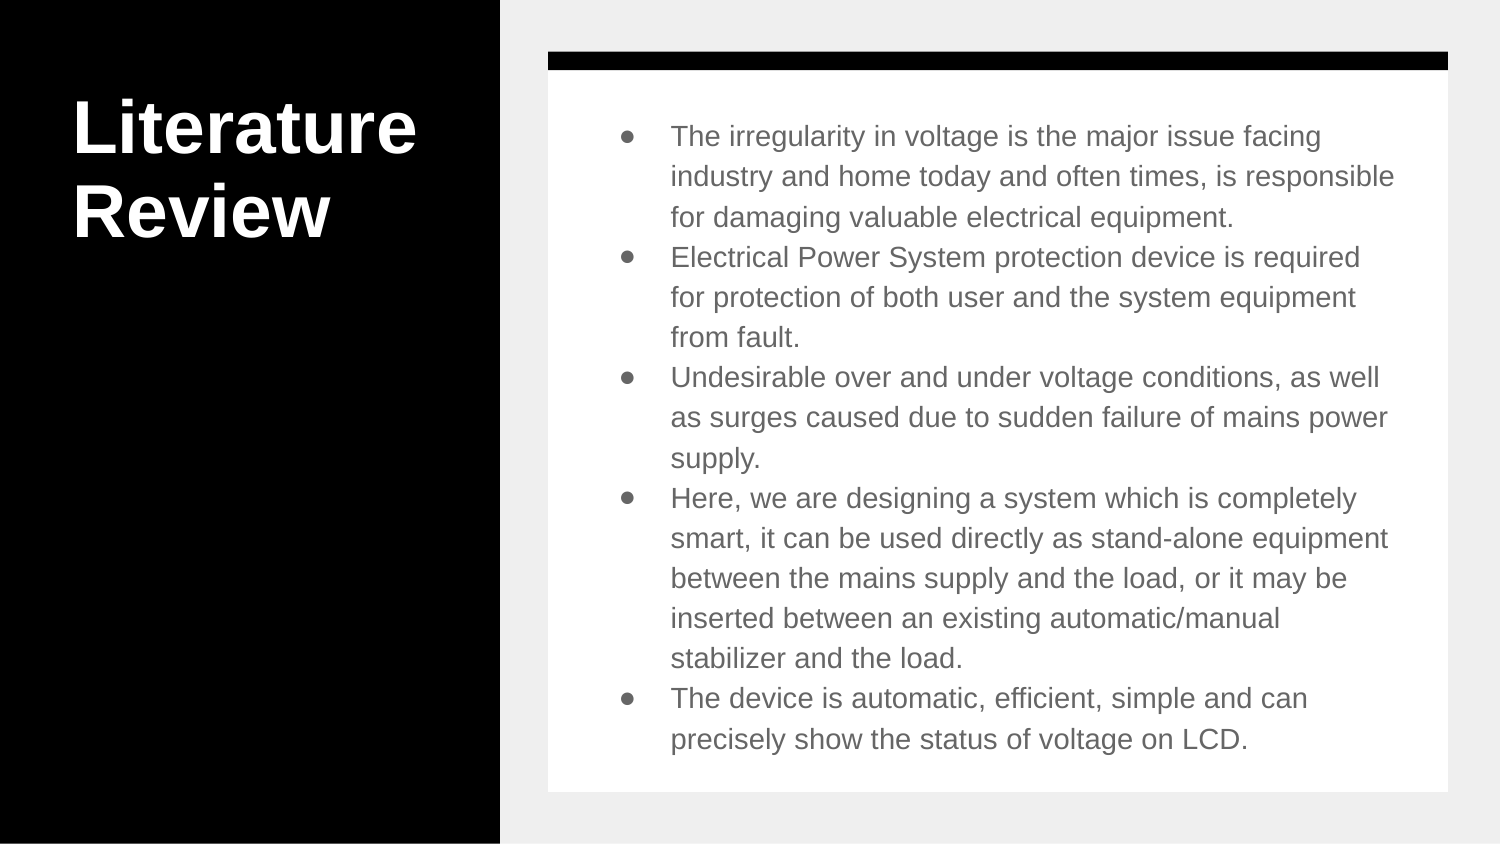

# Literature Review
The irregularity in voltage is the major issue facing industry and home today and often times, is responsible for damaging valuable electrical equipment.
Electrical Power System protection device is required for protection of both user and the system equipment from fault.
Undesirable over and under voltage conditions, as well as surges caused due to sudden failure of mains power supply.
Here, we are designing a system which is completely smart, it can be used directly as stand-alone equipment between the mains supply and the load, or it may be inserted between an existing automatic/manual stabilizer and the load.
The device is automatic, efficient, simple and can precisely show the status of voltage on LCD.